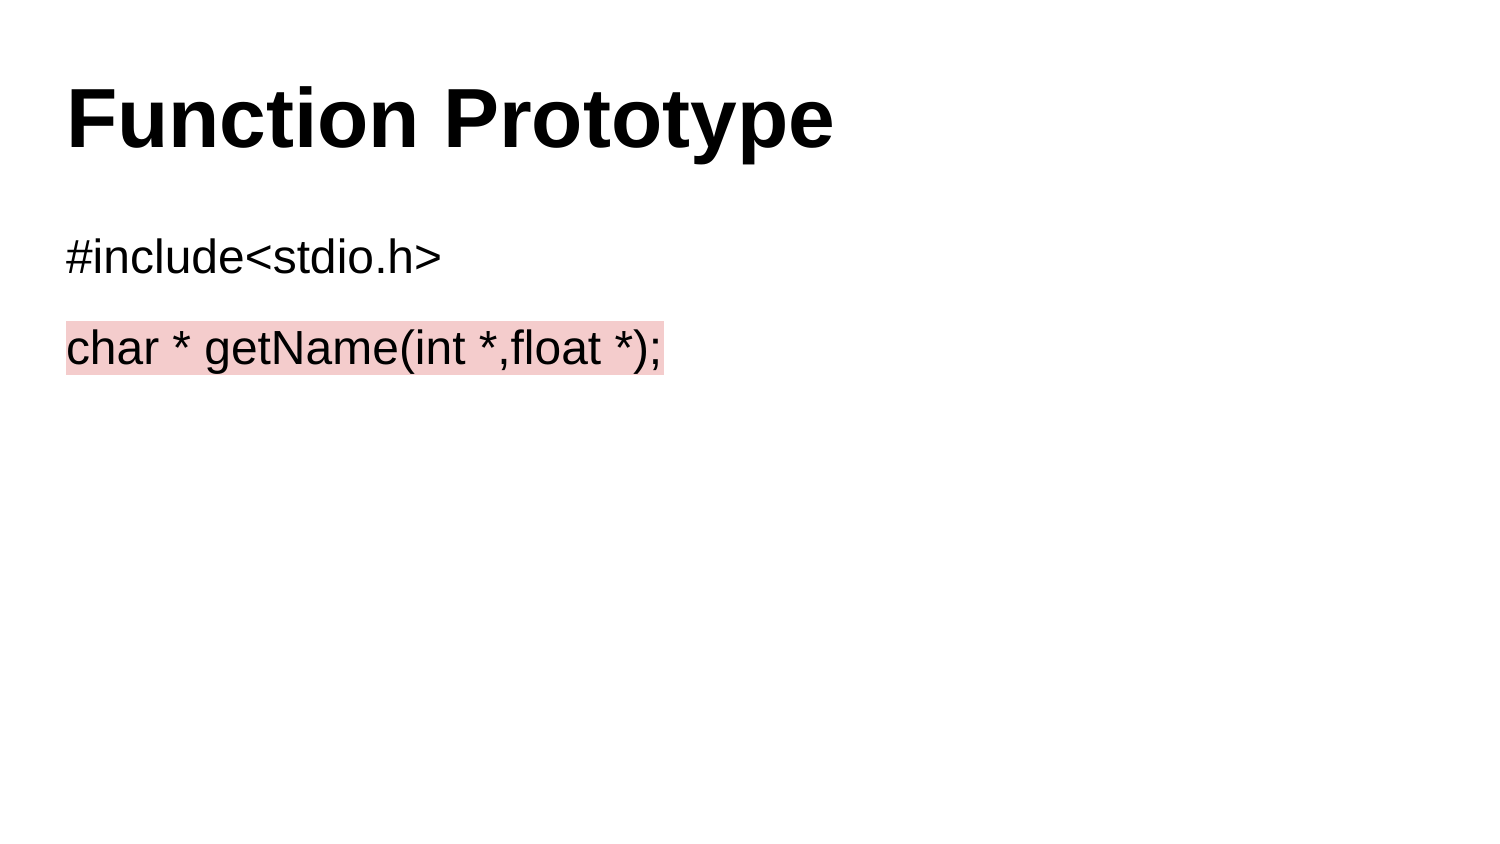

# Function Prototype
#include<stdio.h>
char * getName(int *,float *);